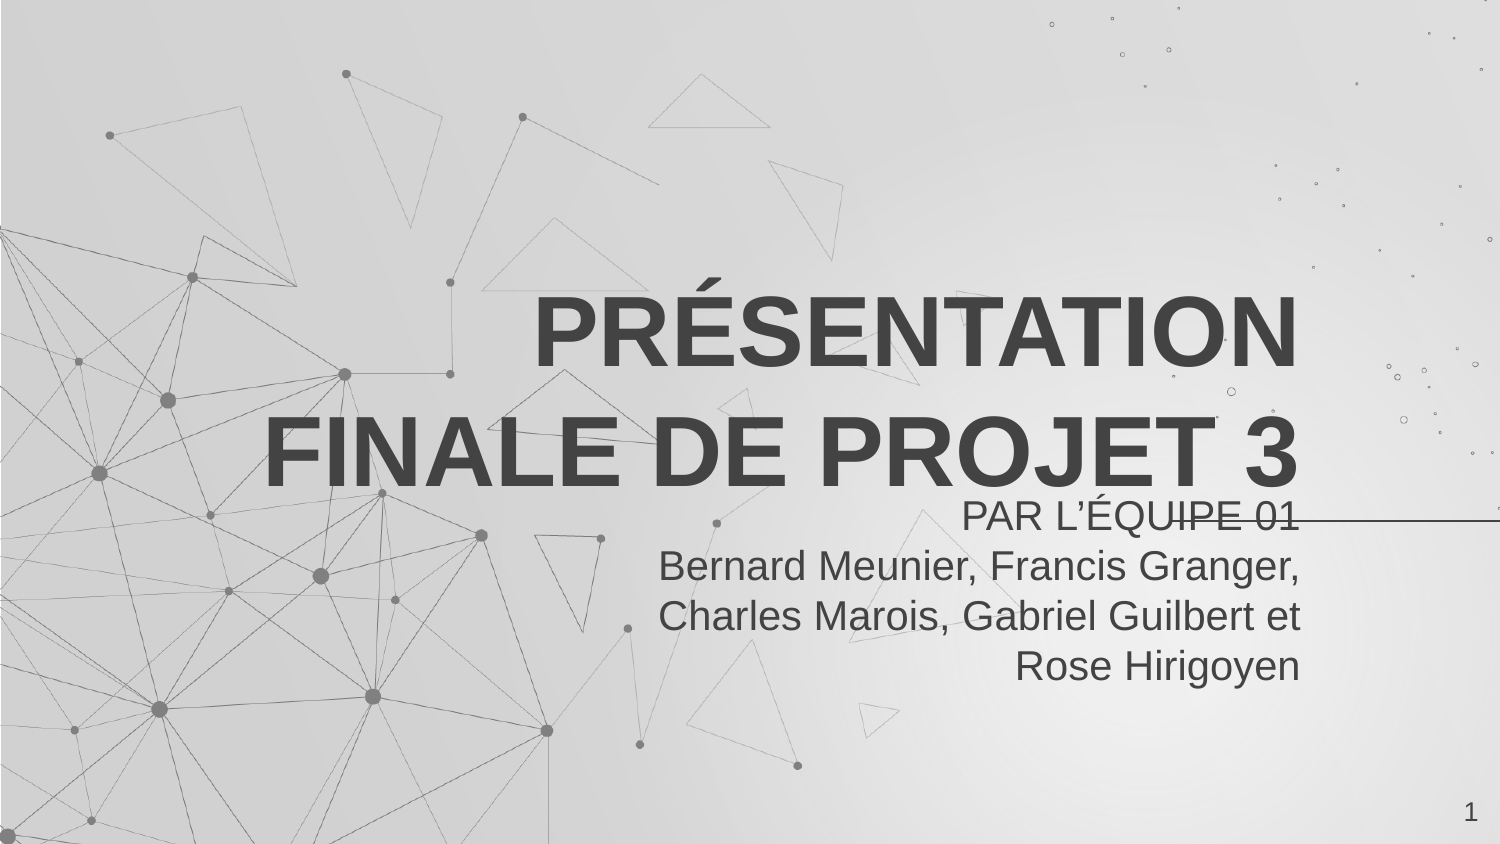

# PRÉSENTATION FINALE DE PROJET 3
PAR L’ÉQUIPE 01
Bernard Meunier, Francis Granger, Charles Marois, Gabriel Guilbert et Rose Hirigoyen
1